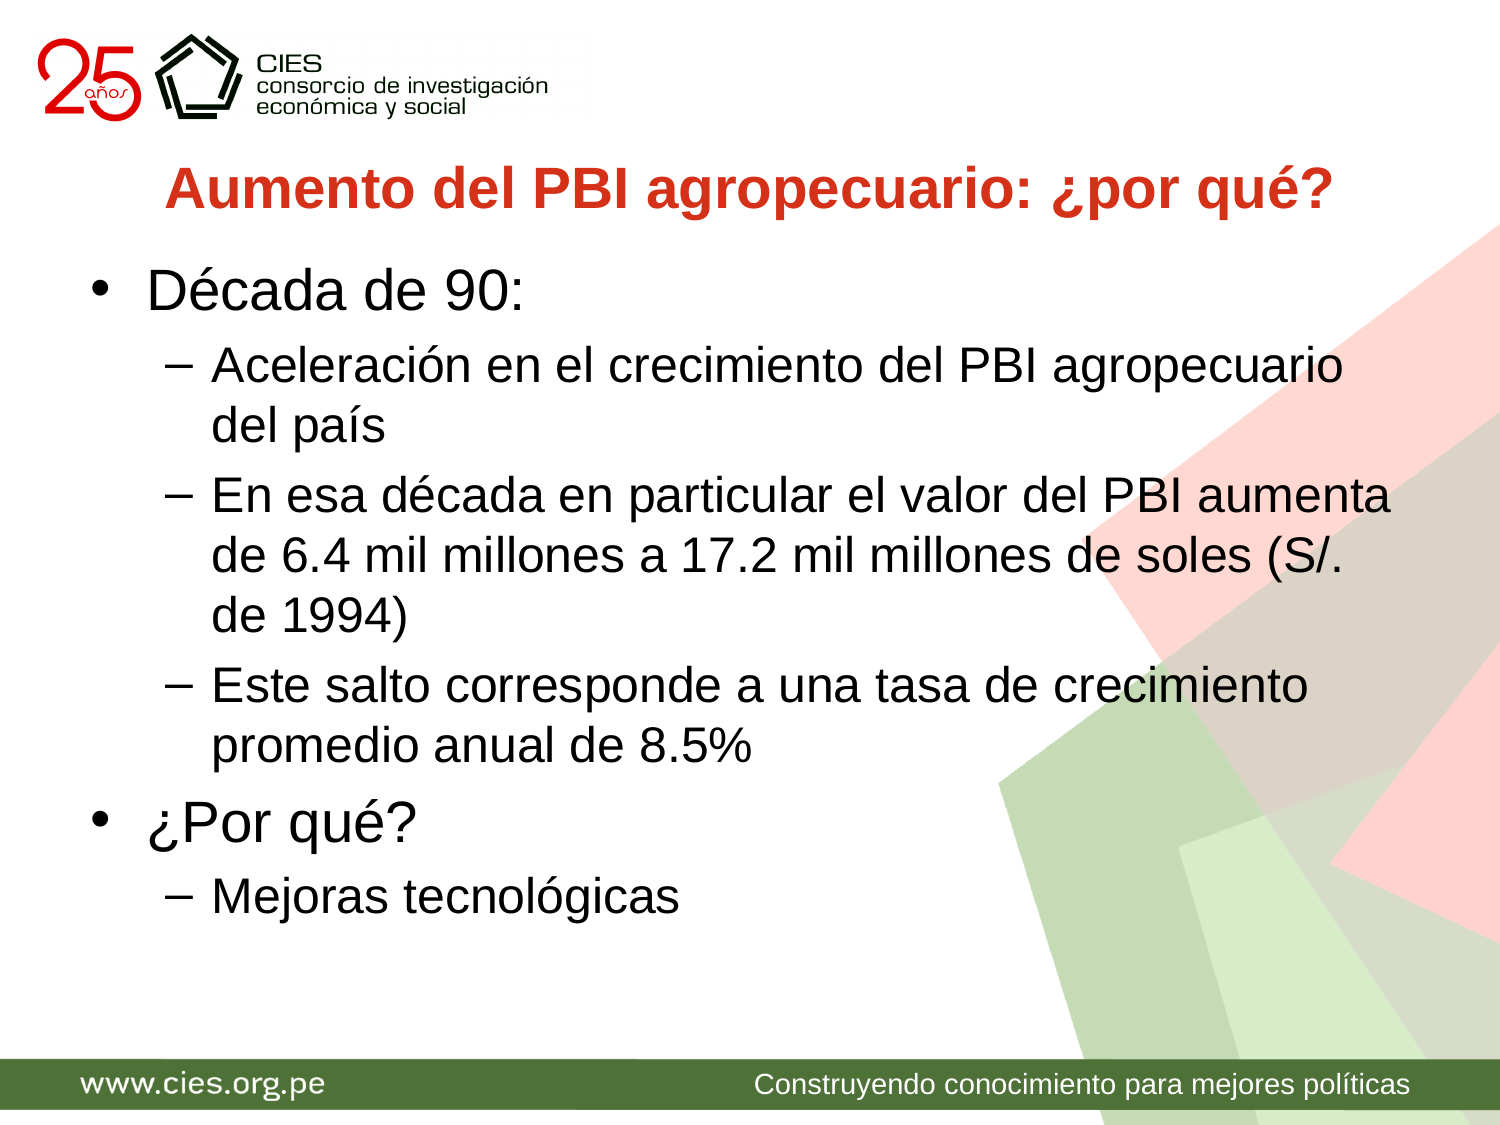

Aumento del PBI agropecuario: ¿por qué?
Década de 90:
Aceleración en el crecimiento del PBI agropecuario del país
En esa década en particular el valor del PBI aumenta de 6.4 mil millones a 17.2 mil millones de soles (S/. de 1994)
Este salto corresponde a una tasa de crecimiento promedio anual de 8.5%
¿Por qué?
Mejoras tecnológicas